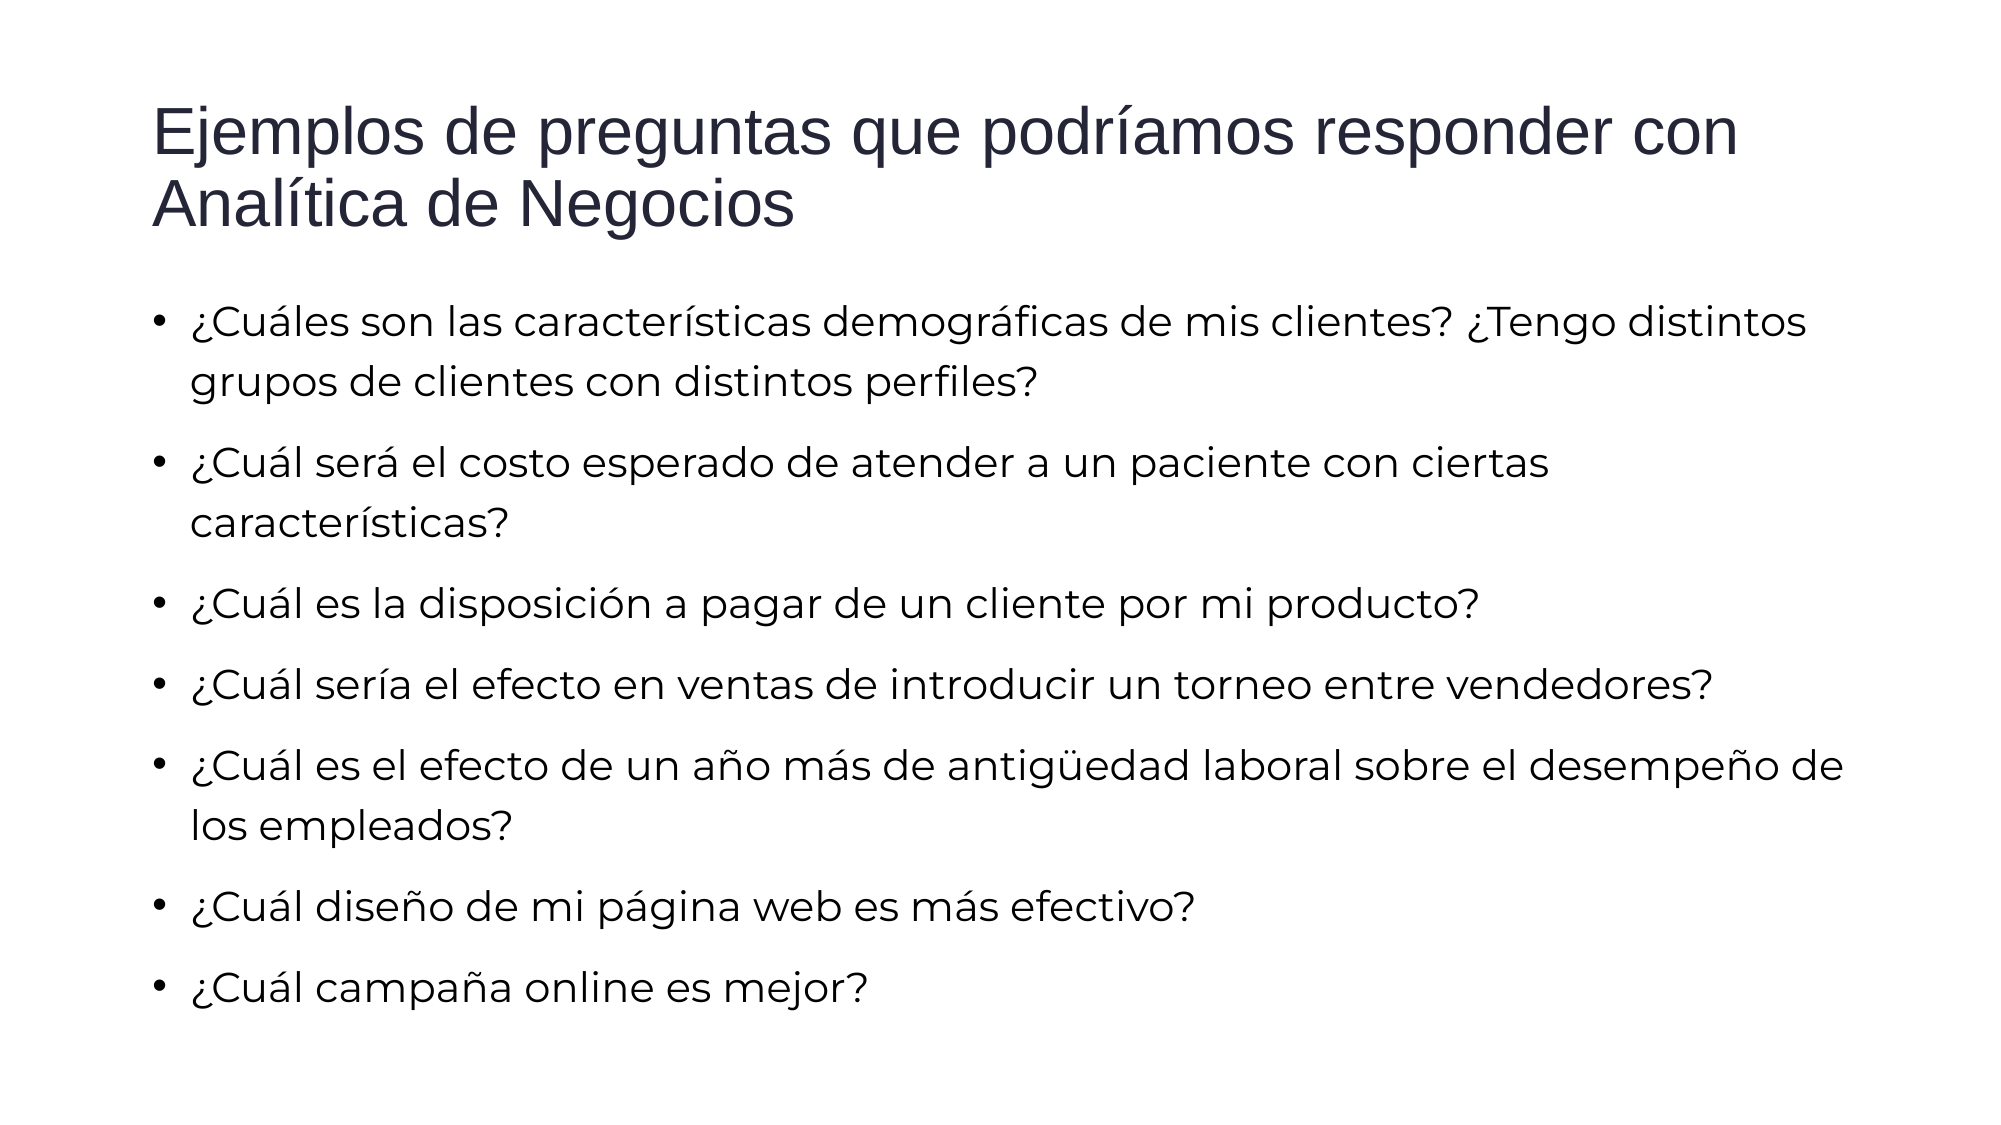

# Ejemplos de preguntas que podríamos responder con Analítica de Negocios
¿Cuáles son las características demográficas de mis clientes? ¿Tengo distintos grupos de clientes con distintos perfiles?
¿Cuál será el costo esperado de atender a un paciente con ciertas características?
¿Cuál es la disposición a pagar de un cliente por mi producto?
¿Cuál sería el efecto en ventas de introducir un torneo entre vendedores?
¿Cuál es el efecto de un año más de antigüedad laboral sobre el desempeño de los empleados?
¿Cuál diseño de mi página web es más efectivo?
¿Cuál campaña online es mejor?